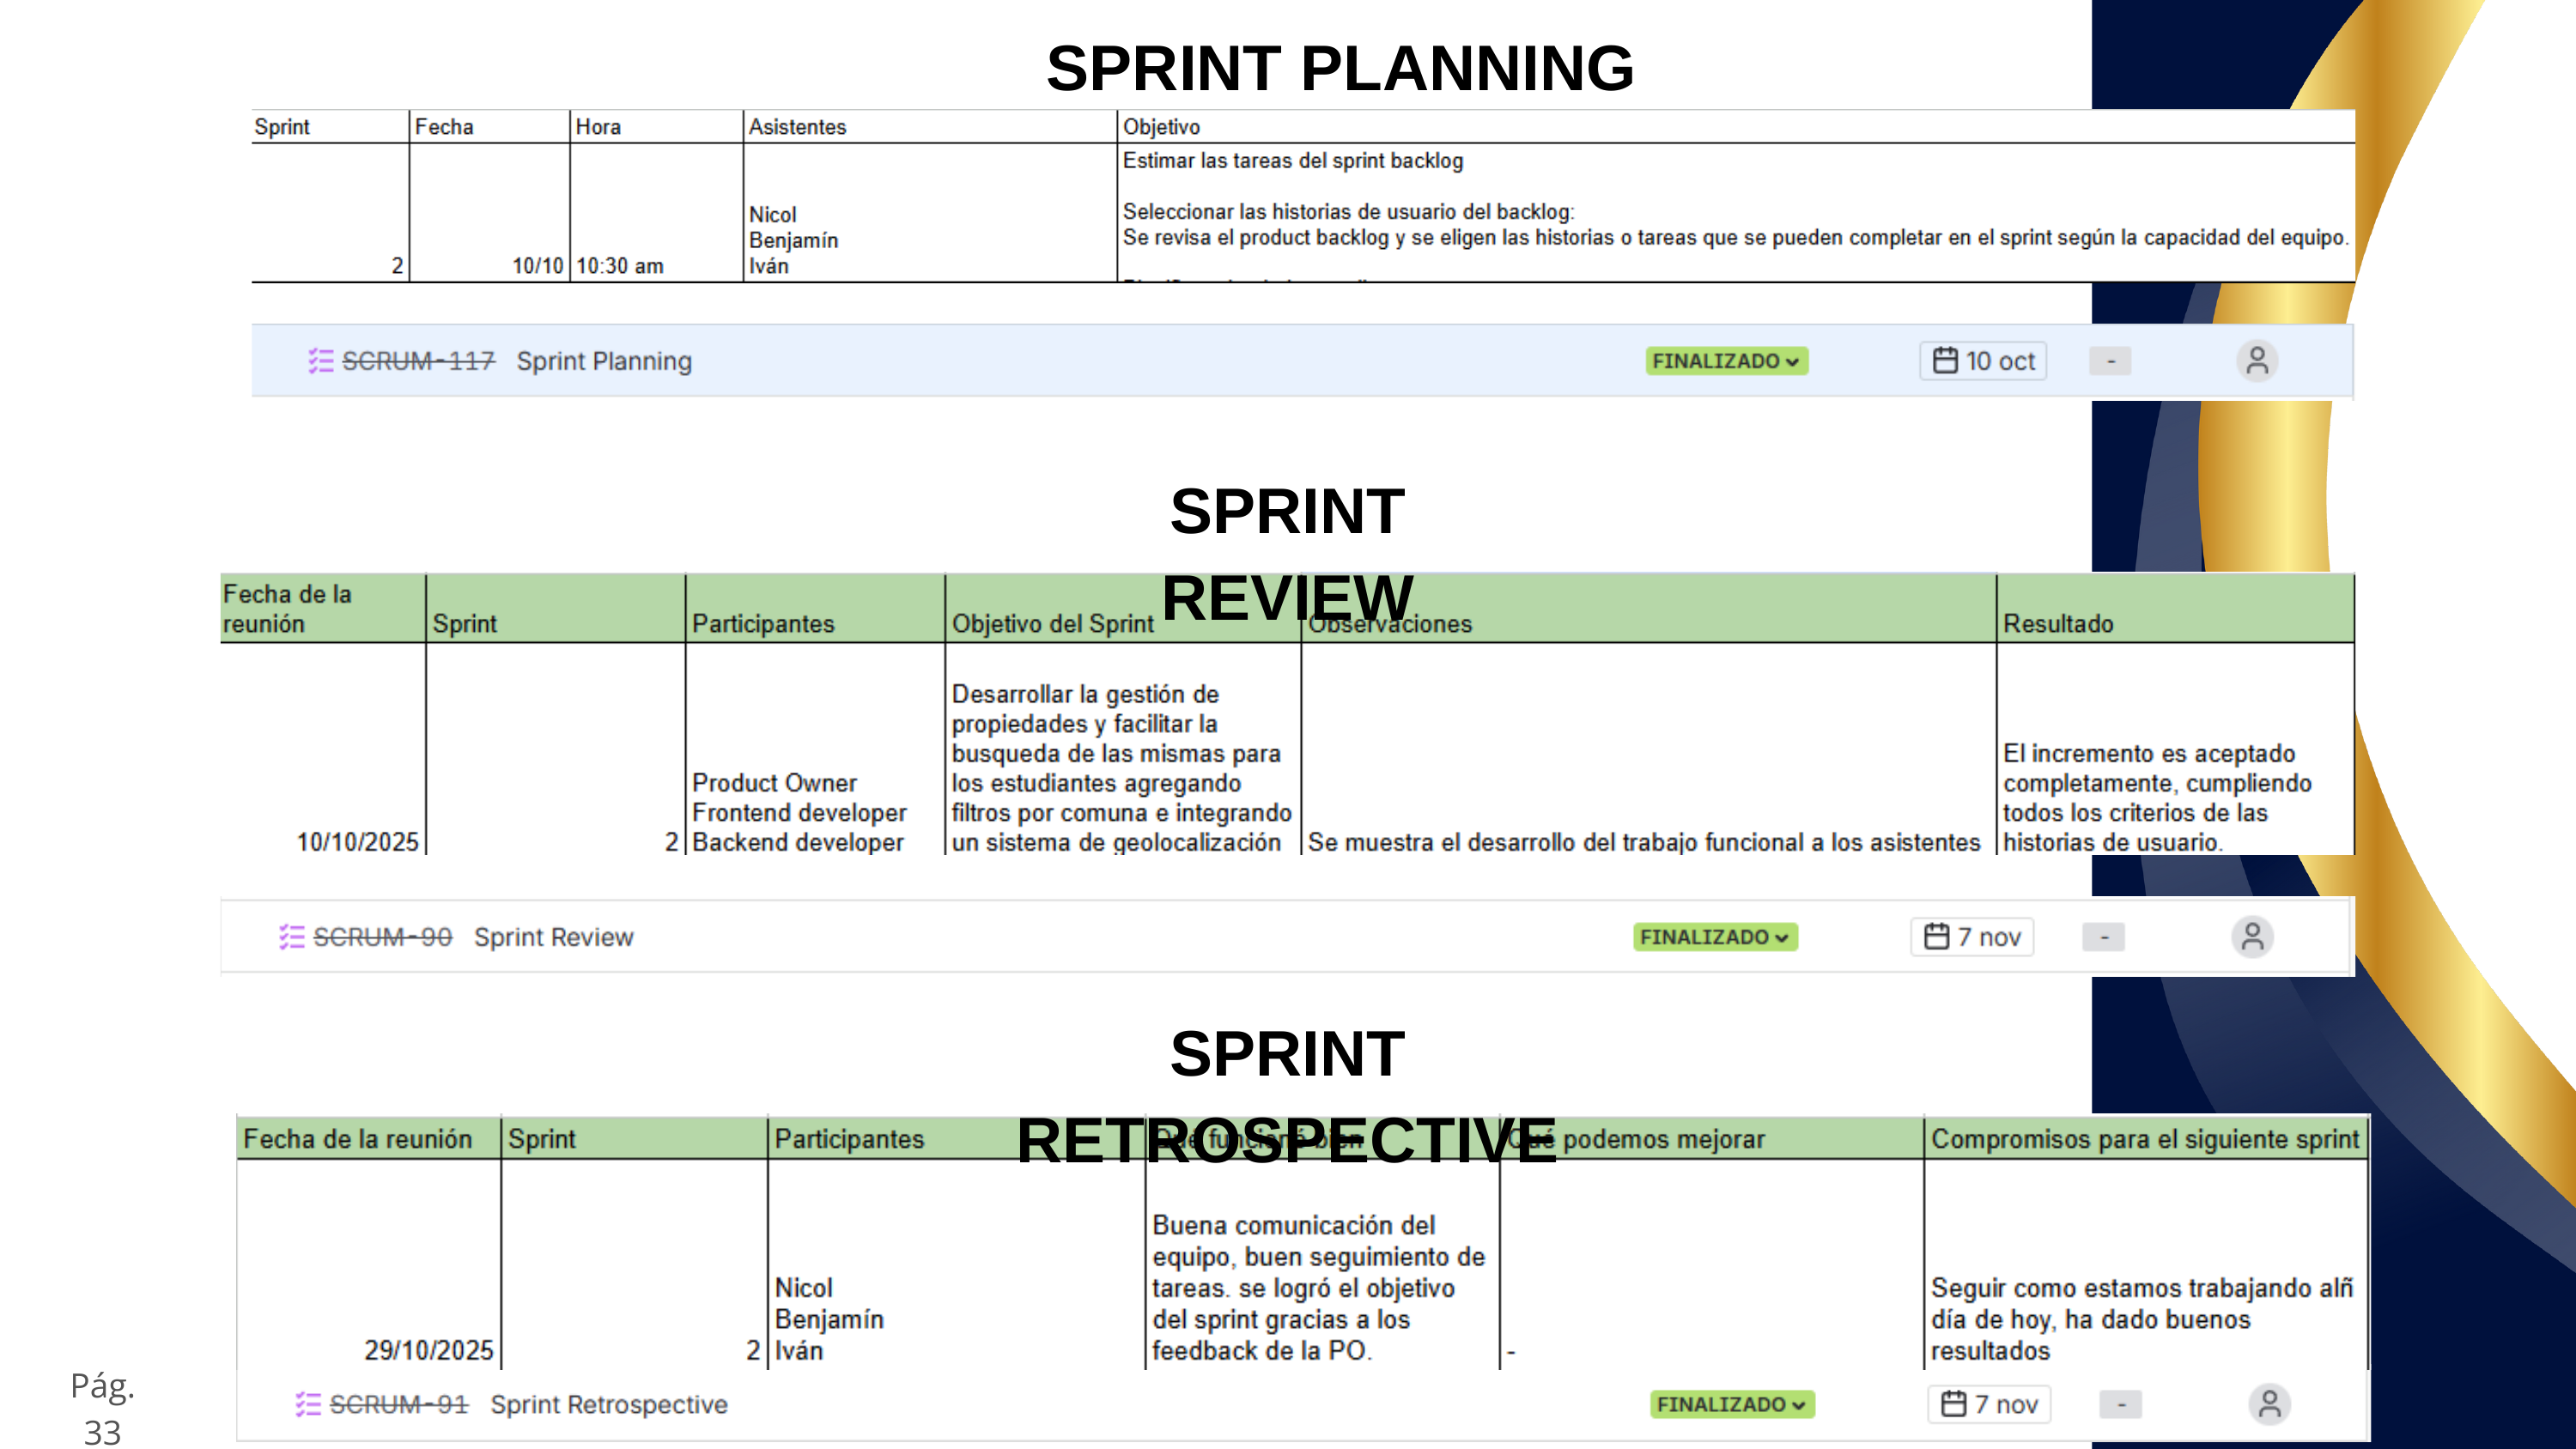

SPRINT PLANNING

SPRINT REVIEW

SPRINT RETROSPECTIVE

Pág. 33